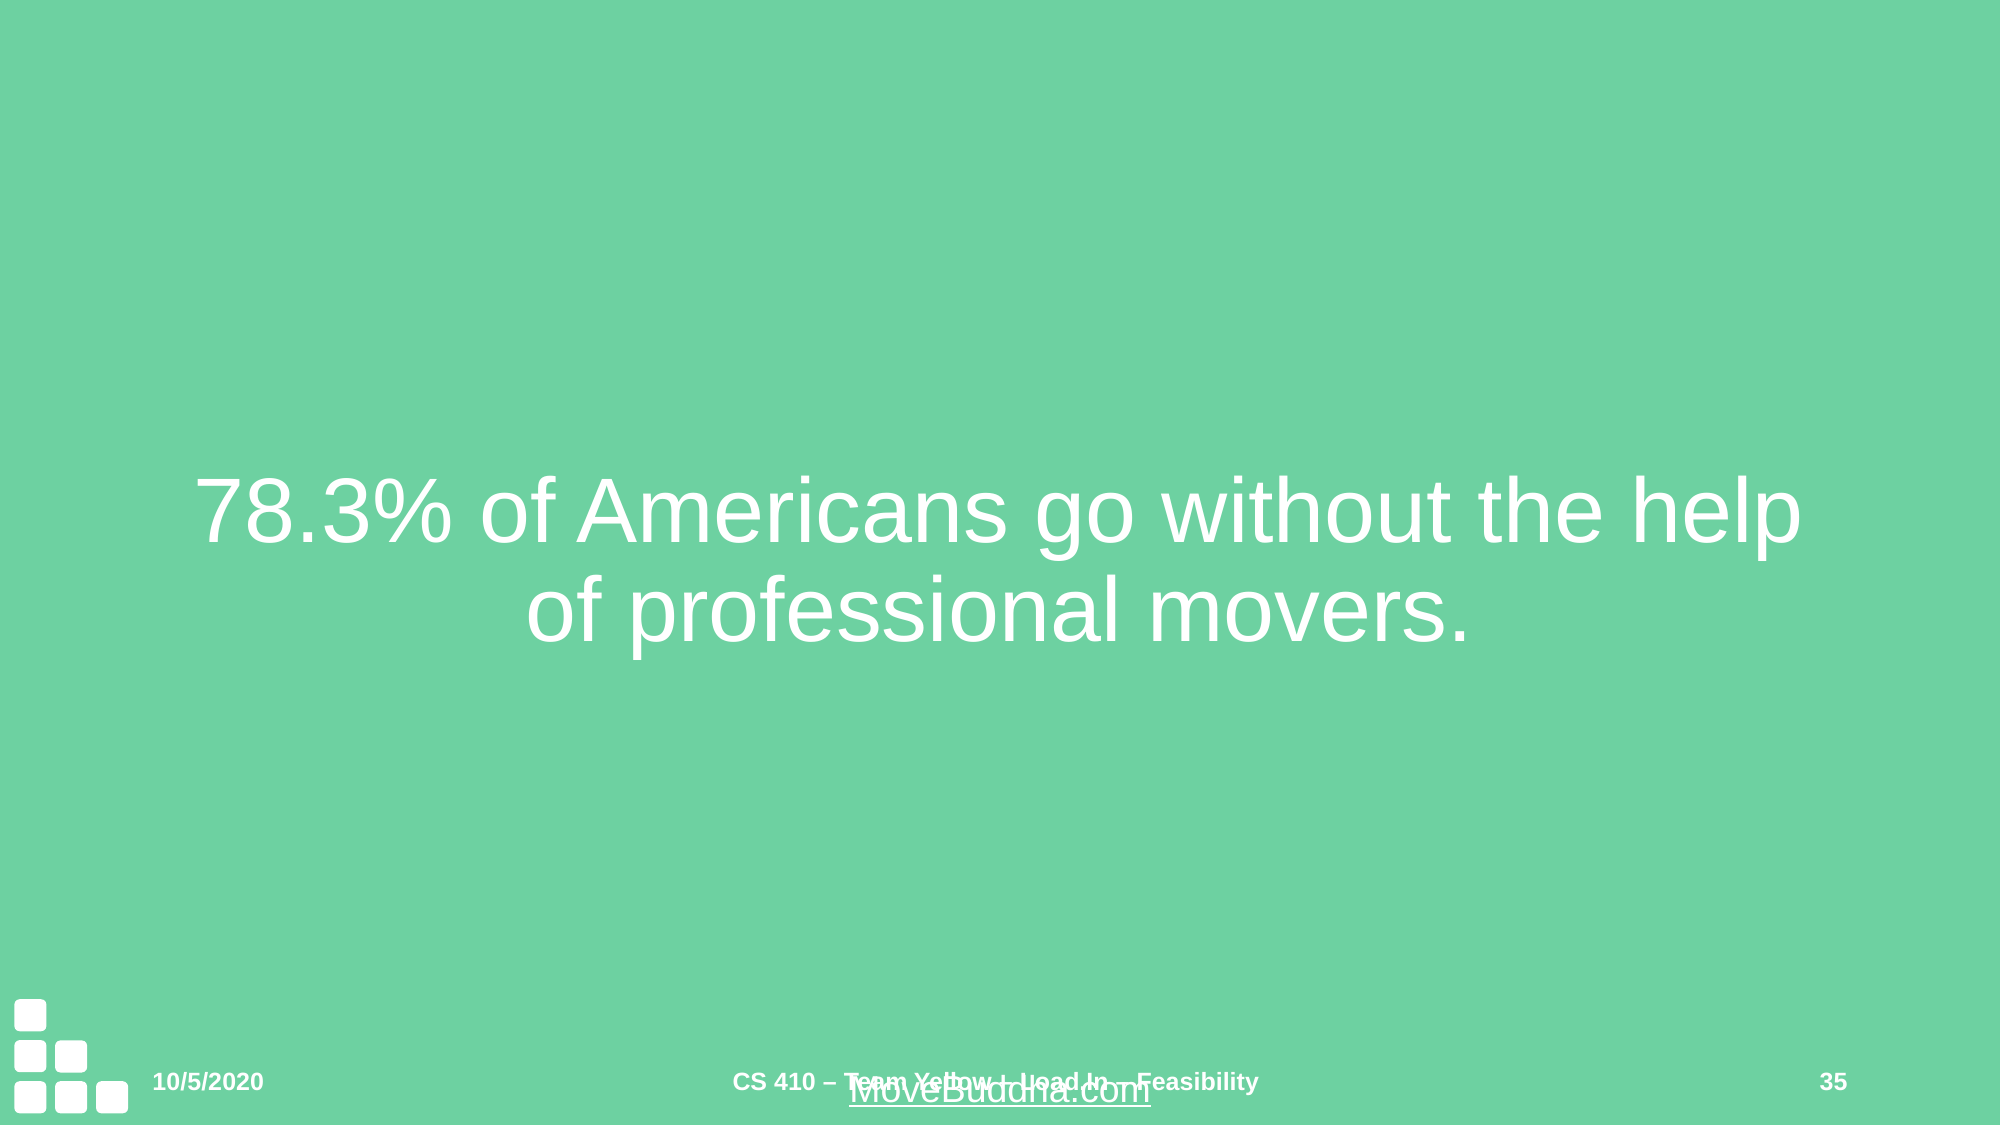

# 78.3% of Americans go without the help of professional movers.

10/5/2020
CS 410 – Team Yellow – Load.In – Feasibility
35
MoveBuddha.com